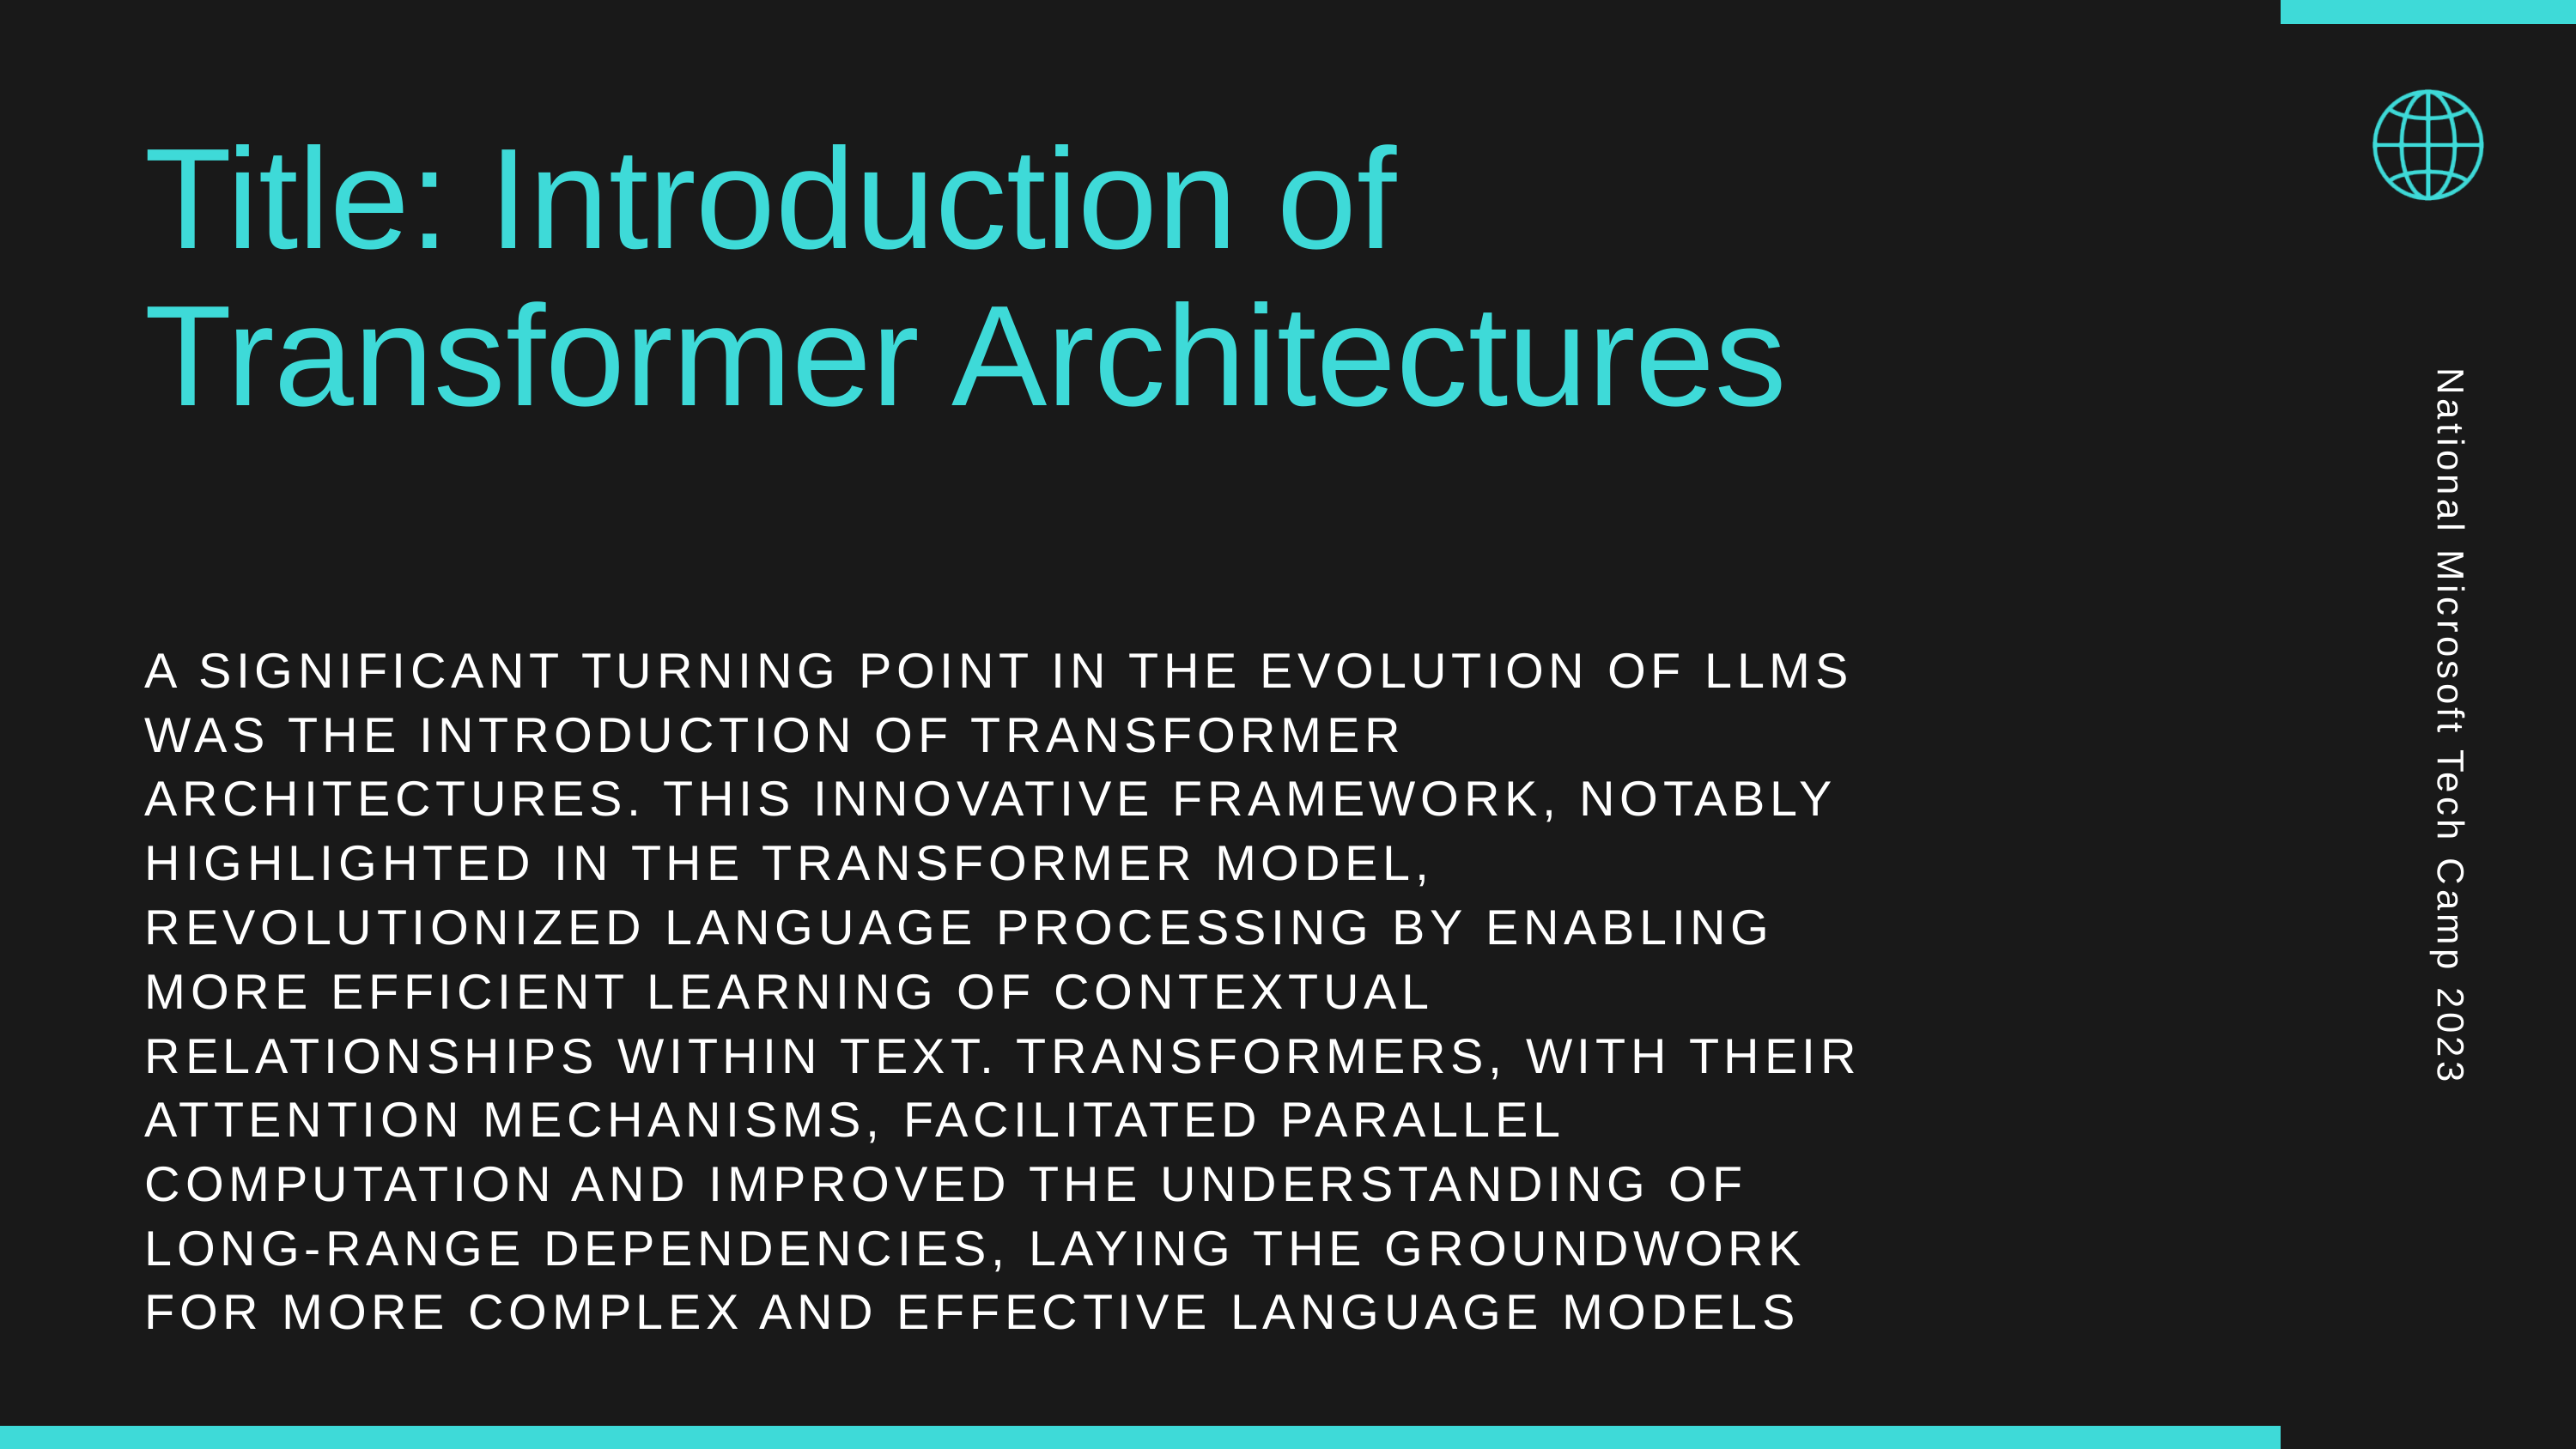

Title: Introduction of Transformer Architectures
A SIGNIFICANT TURNING POINT IN THE EVOLUTION OF LLMS WAS THE INTRODUCTION OF TRANSFORMER ARCHITECTURES. THIS INNOVATIVE FRAMEWORK, NOTABLY HIGHLIGHTED IN THE TRANSFORMER MODEL, REVOLUTIONIZED LANGUAGE PROCESSING BY ENABLING MORE EFFICIENT LEARNING OF CONTEXTUAL RELATIONSHIPS WITHIN TEXT. TRANSFORMERS, WITH THEIR ATTENTION MECHANISMS, FACILITATED PARALLEL COMPUTATION AND IMPROVED THE UNDERSTANDING OF LONG-RANGE DEPENDENCIES, LAYING THE GROUNDWORK FOR MORE COMPLEX AND EFFECTIVE LANGUAGE MODELS
National Microsoft Tech Camp 2023